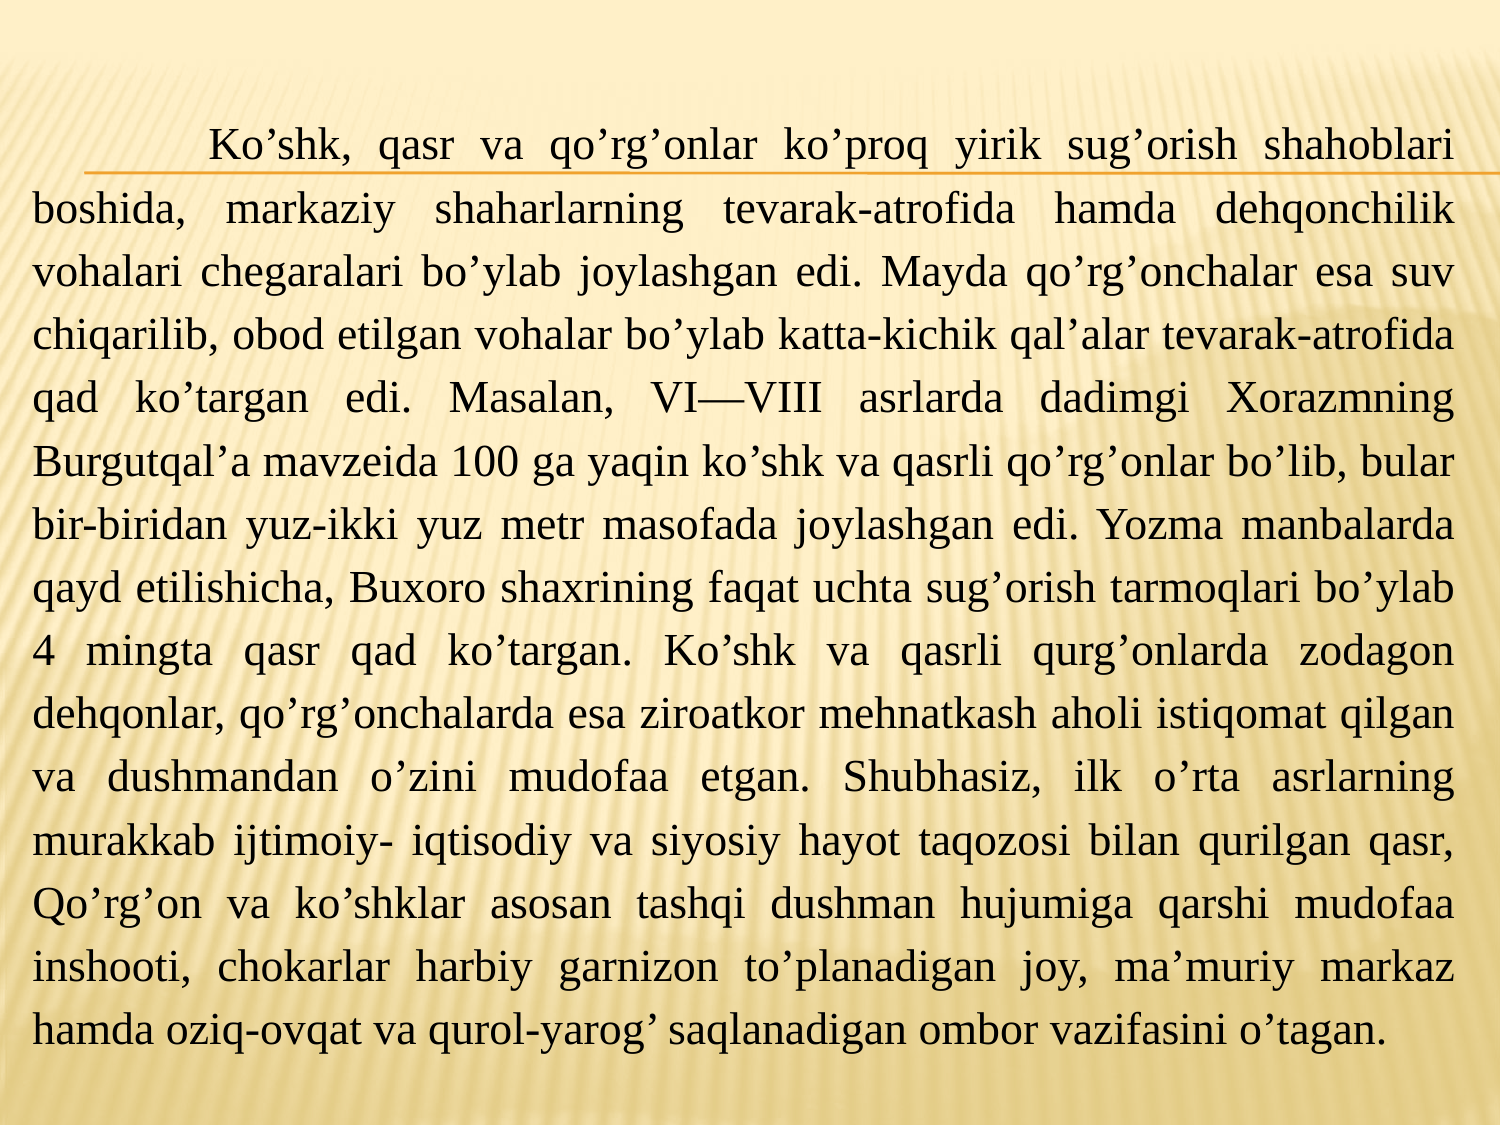

Ko’shk, qasr va qo’rg’onlar ko’proq yirik sug’orish shahoblari boshida, markaziy shaharlarning tevarak-atrofida hamda dehqonchilik vohalari chegaralari bo’ylab joylashgan edi. Mayda qo’rg’onchalar esa suv chiqarilib, obod etilgan vohalar bo’ylab katta-kichik qal’alar tevarak-atrofida qad ko’targan edi. Masalan, VI—VIII asrlarda dadimgi Xorazmning Burgutqal’a mavzeida 100 ga yaqin ko’shk va qasrli qo’rg’onlar bo’lib, bular bir-biridan yuz-ikki yuz metr masofada joylashgan edi. Yozma manbalarda qayd etilishicha, Buxoro shaxrining faqat uchta sug’orish tarmoqlari bo’ylab 4 mingta qasr qad ko’targan. Ko’shk va qasrli qurg’onlarda zodagon dehqonlar, qo’rg’onchalarda esa ziroatkor mehnatkash aholi istiqomat qilgan va dushmandan o’zini mudofaa etgan. Shubhasiz, ilk o’rta asrlarning murakkab ijtimoiy- iqtisodiy va siyosiy hayot taqozosi bilan qurilgan qasr, Qo’rg’on va ko’shklar asosan tashqi dushman hujumiga qarshi mudofaa inshooti, chokarlar harbiy garnizon to’planadigan joy, ma’muriy markaz hamda oziq-ovqat va qurol-yarog’ saqlanadigan ombor vazifasini o’tagan.